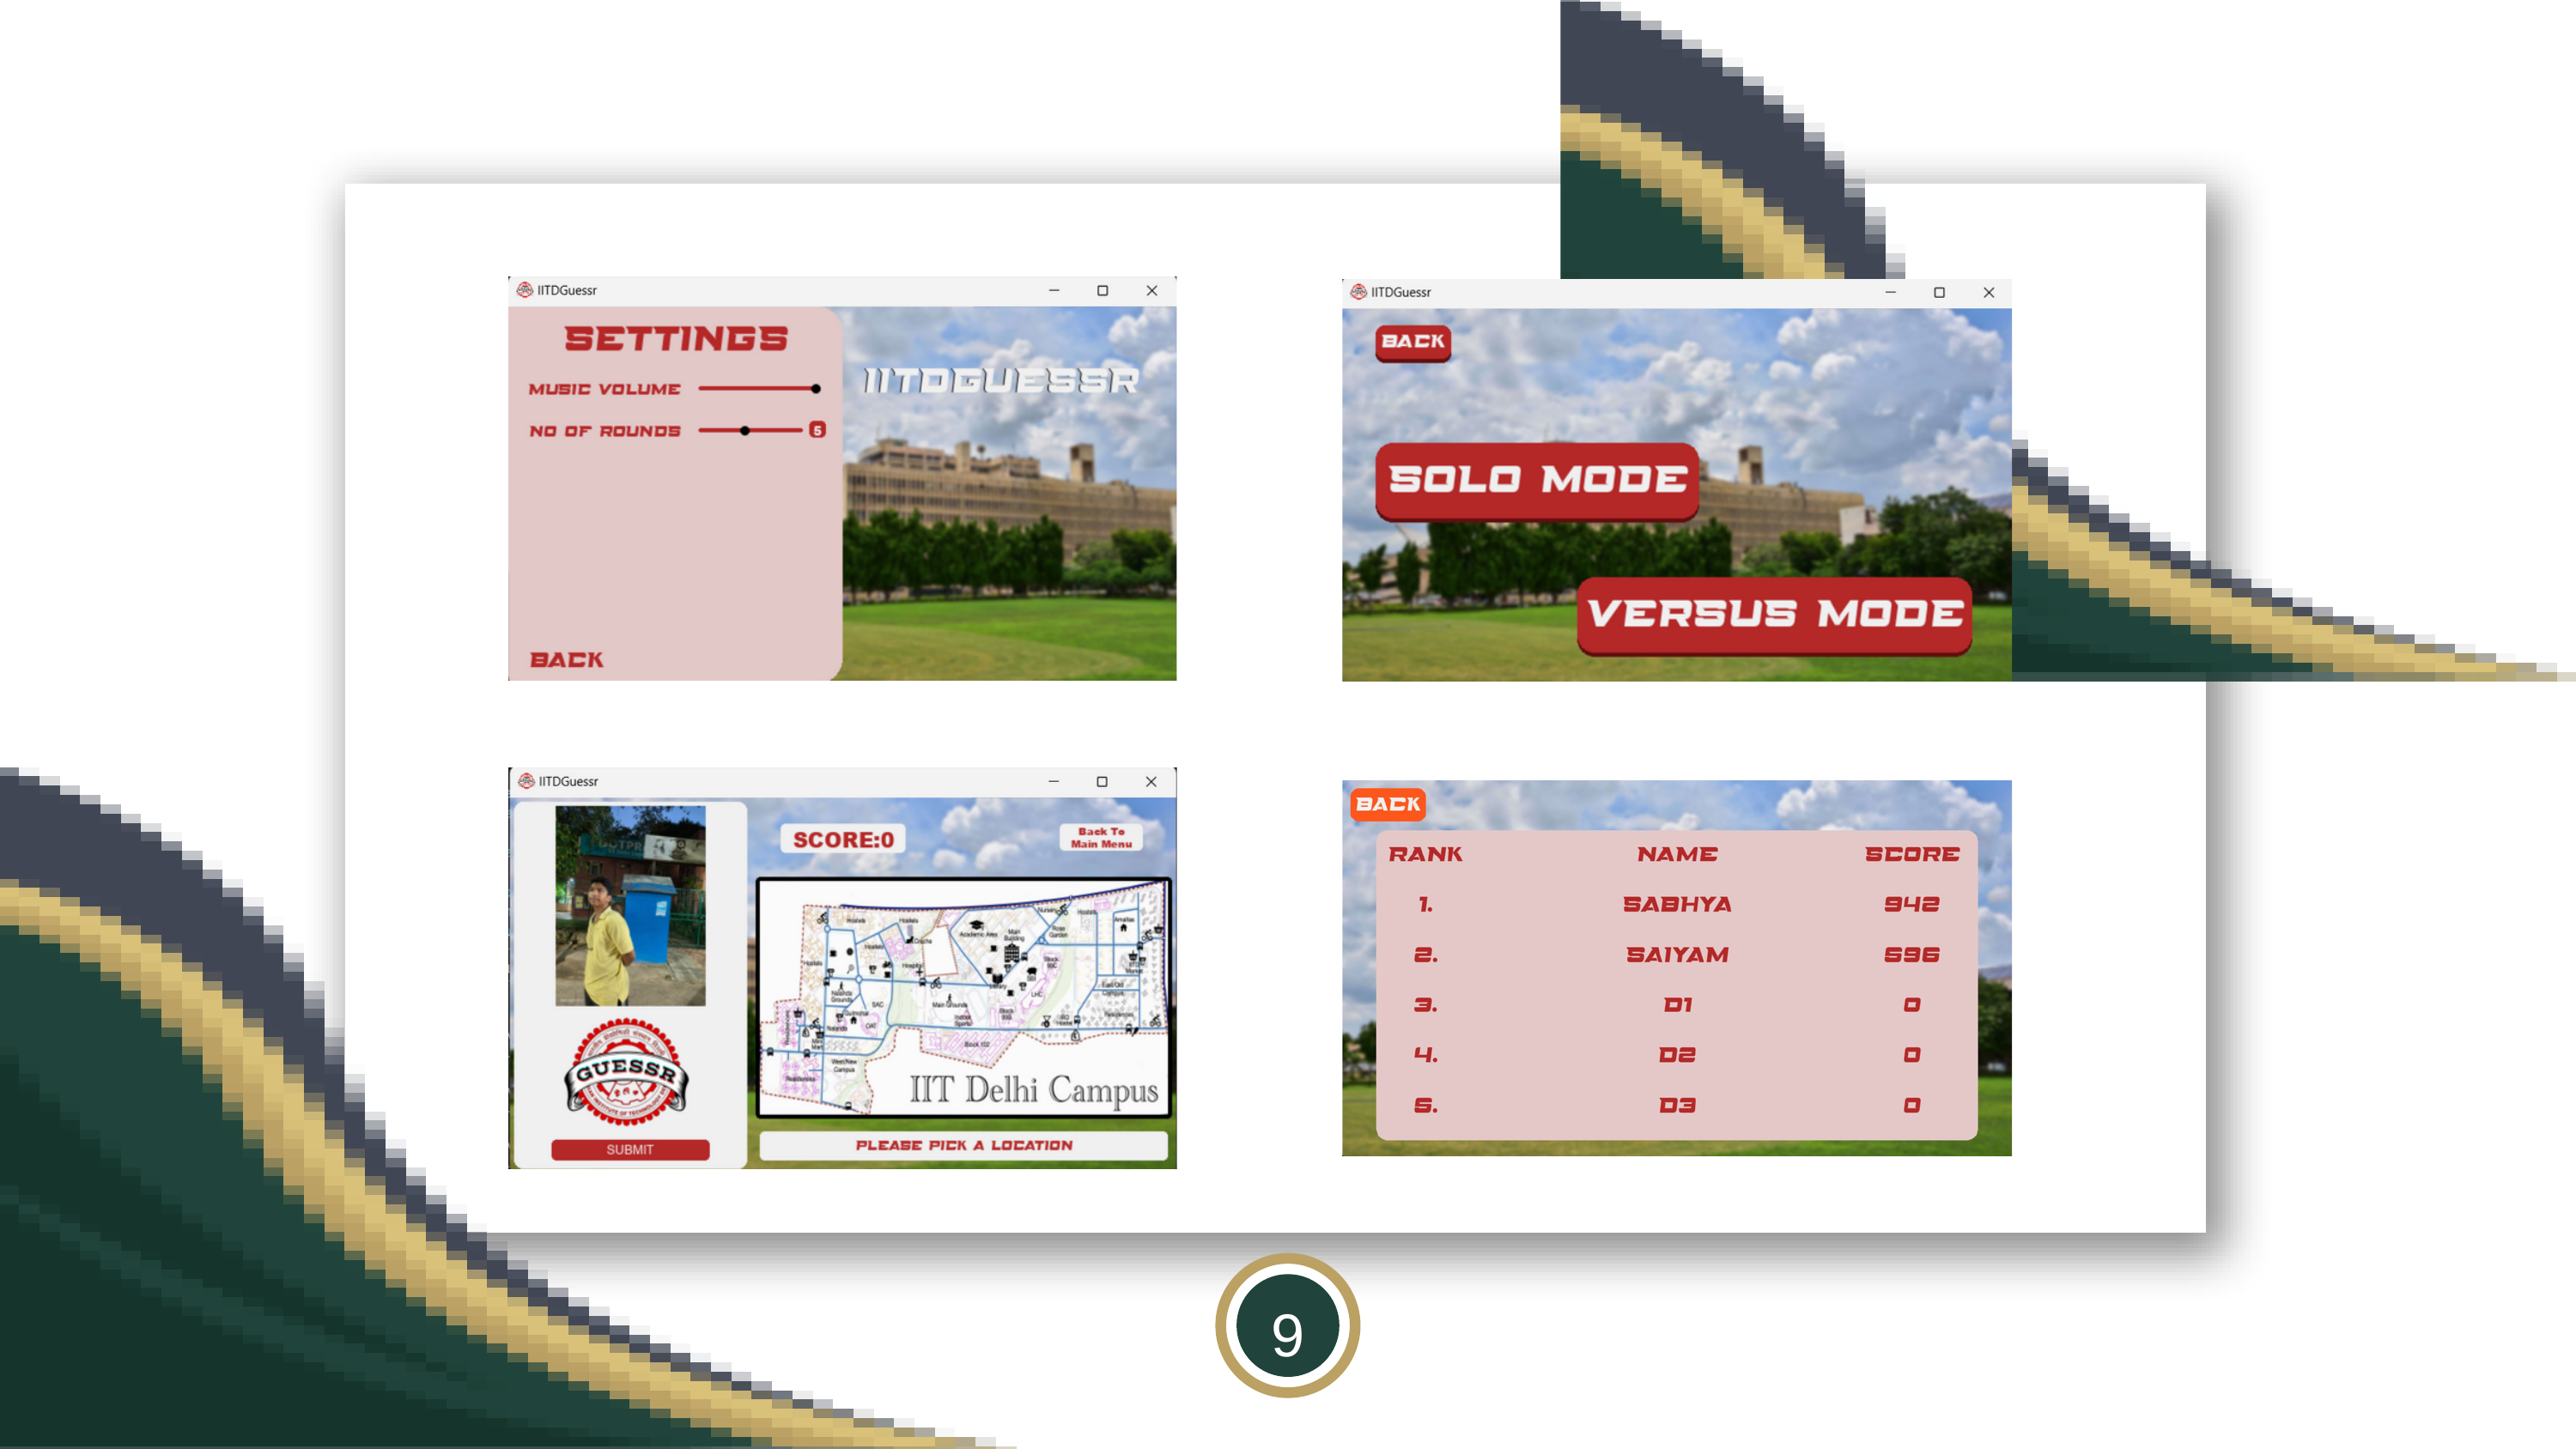

First Day
Second Day
Third Day

9